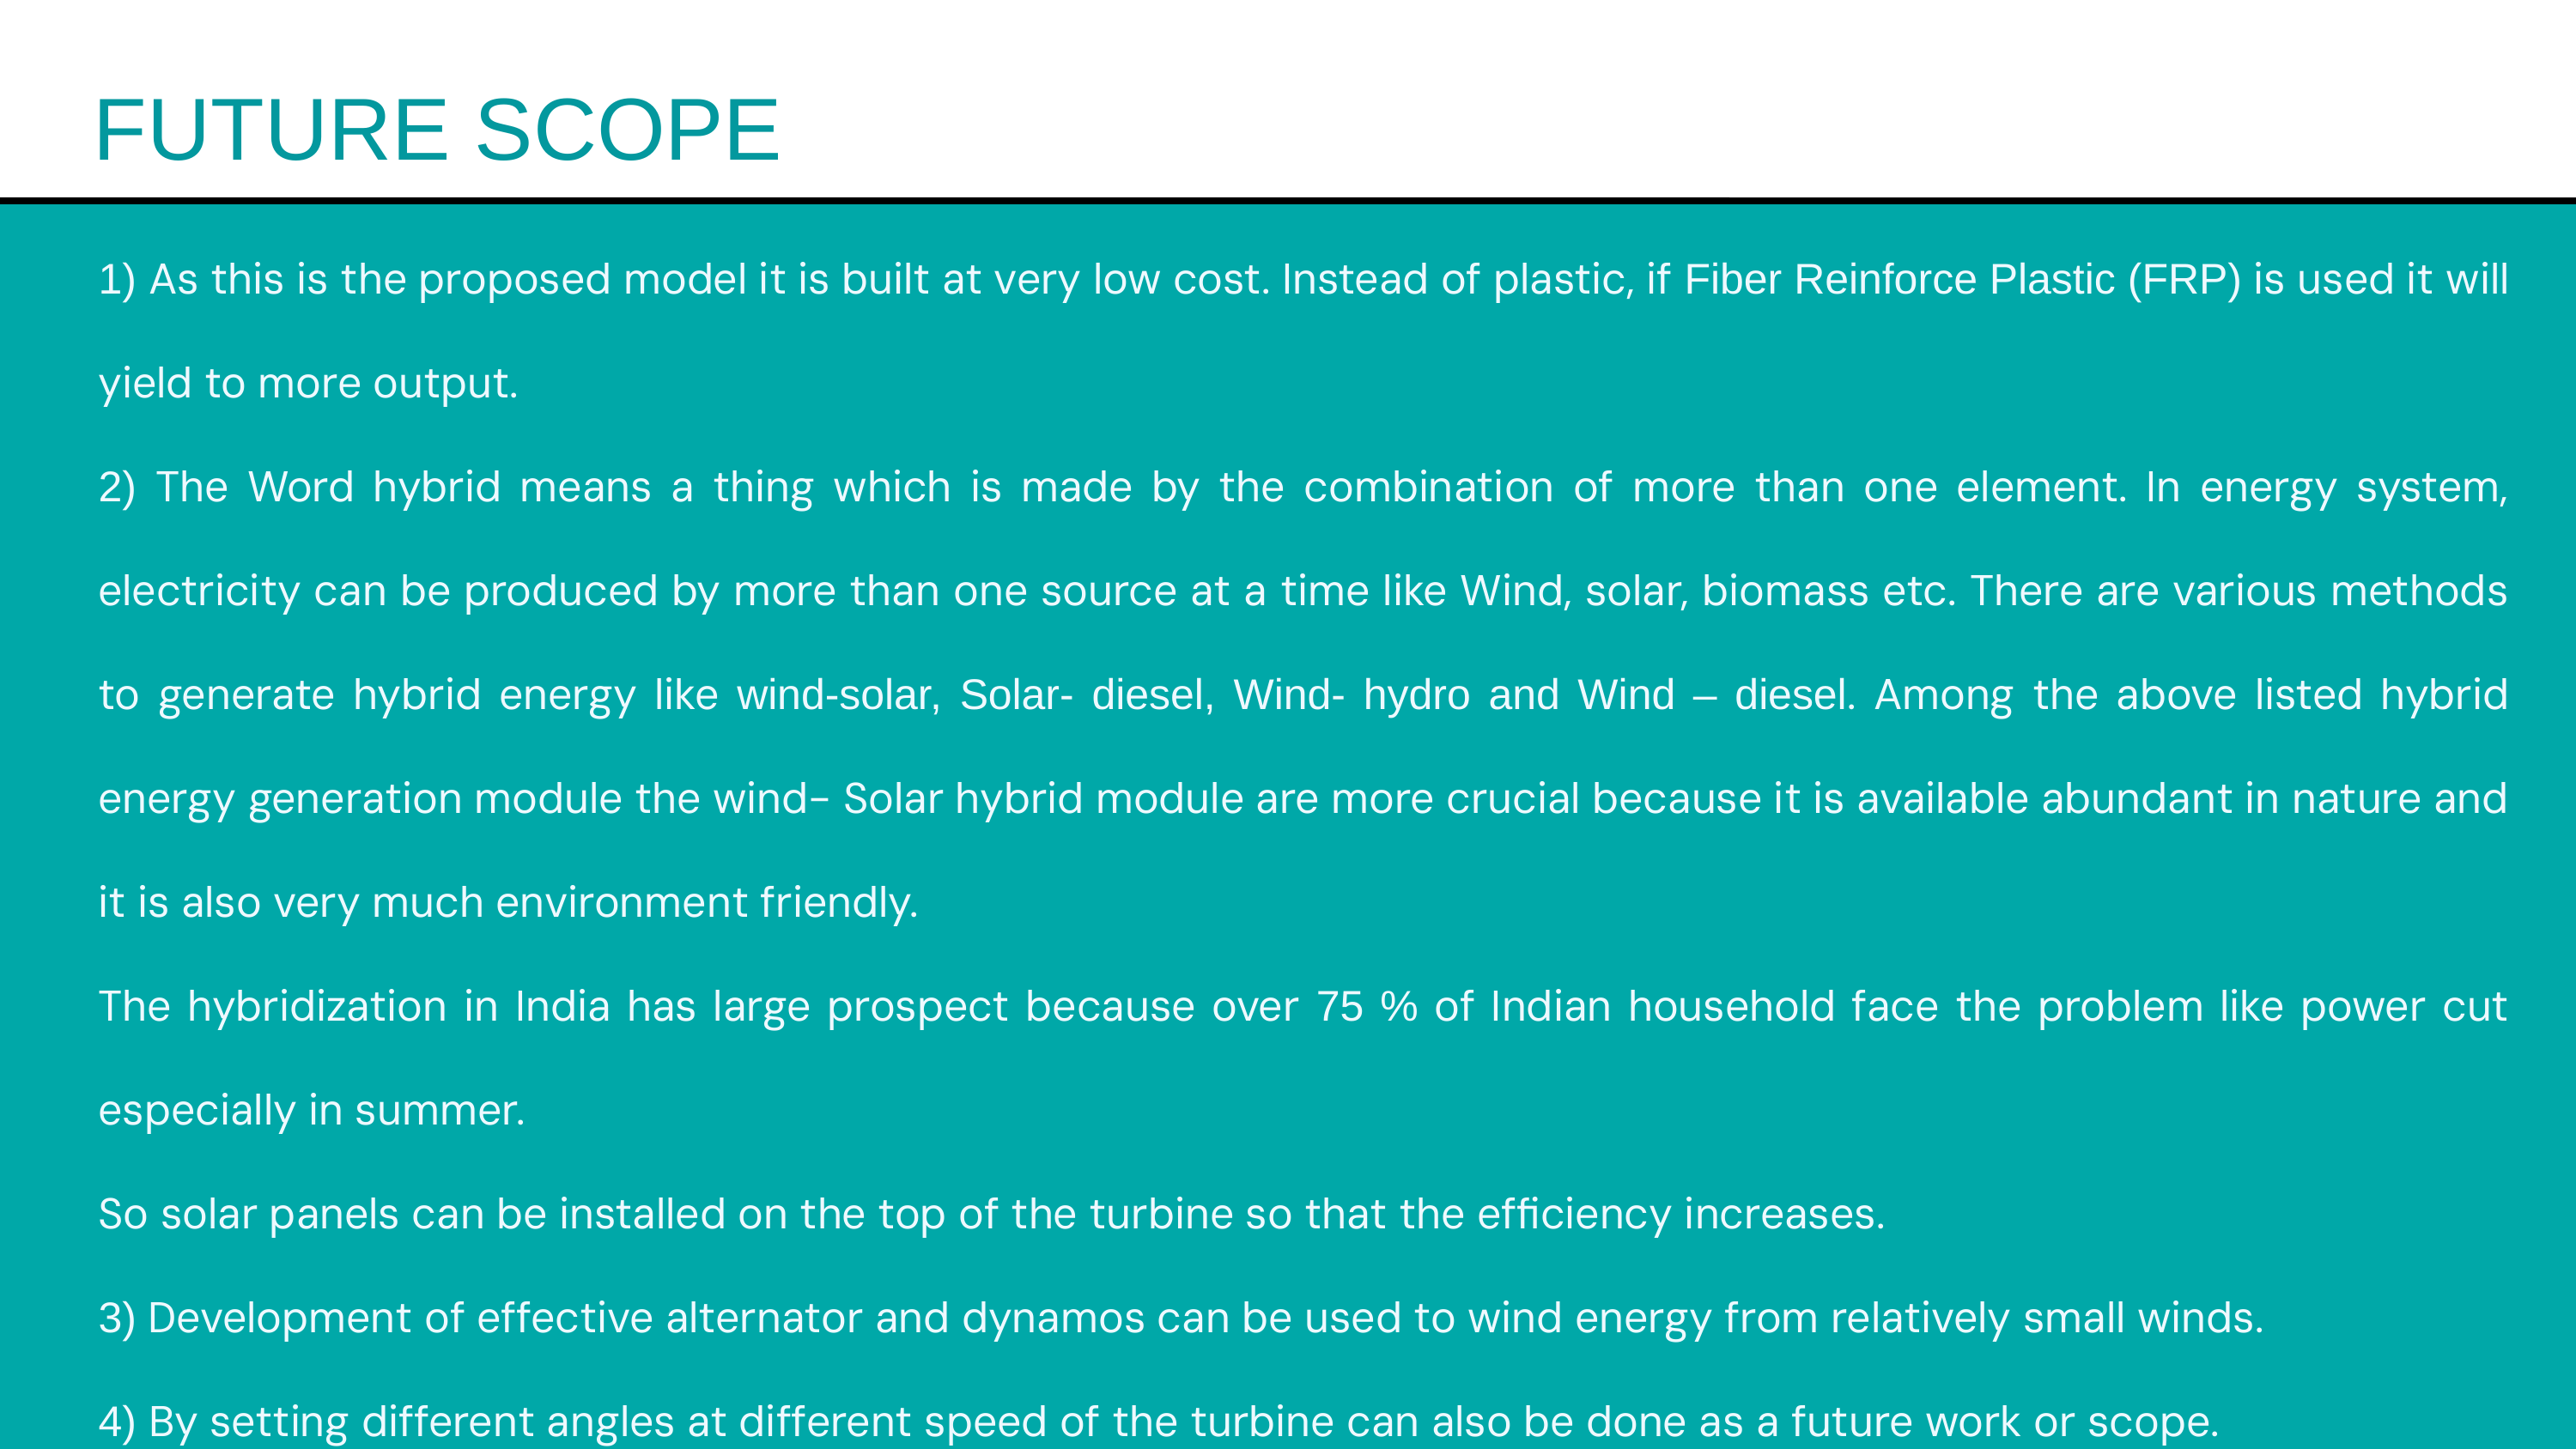

FUTURE SCOPE

1) As this is the proposed model it is built at very low cost. Instead of plastic, if Fiber Reinforce Plastic (FRP) is used it will yield to more output.
2) The Word hybrid means a thing which is made by the combination of more than one element. In energy system, electricity can be produced by more than one source at a time like Wind, solar, biomass etc. There are various methods to generate hybrid energy like wind-solar, Solar- diesel, Wind- hydro and Wind – diesel. Among the above listed hybrid energy generation module the wind- Solar hybrid module are more crucial because it is available abundant in nature and it is also very much environment friendly.
The hybridization in India has large prospect because over 75 % of Indian household face the problem like power cut especially in summer.
So solar panels can be installed on the top of the turbine so that the efficiency increases.
3) Development of effective alternator and dynamos can be used to wind energy from relatively small winds.
4) By setting different angles at different speed of the turbine can also be done as a future work or scope.